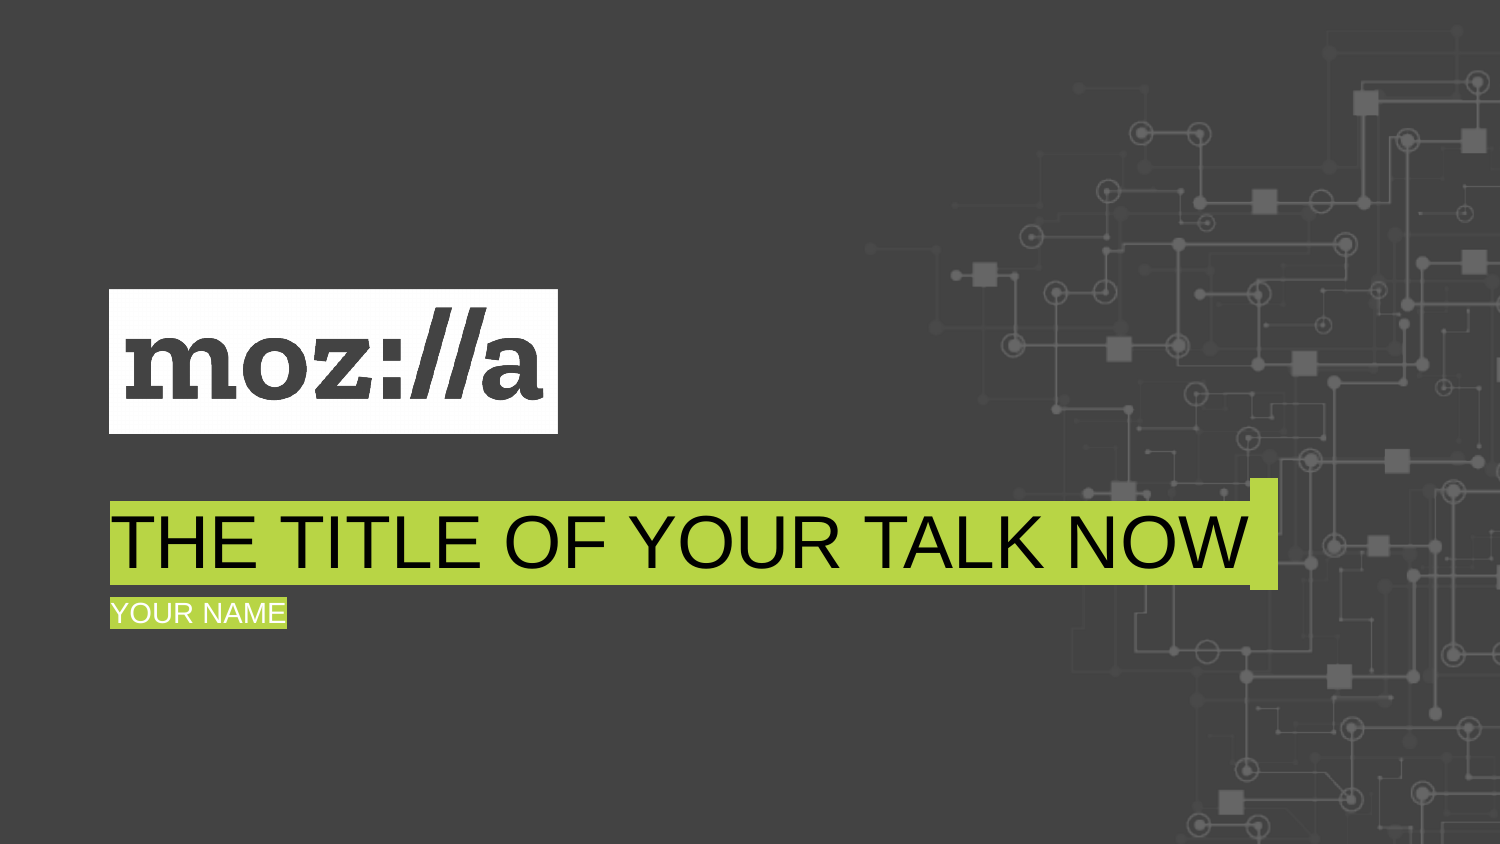

# THE TITLE OF YOUR TALK NOW
YOUR NAME